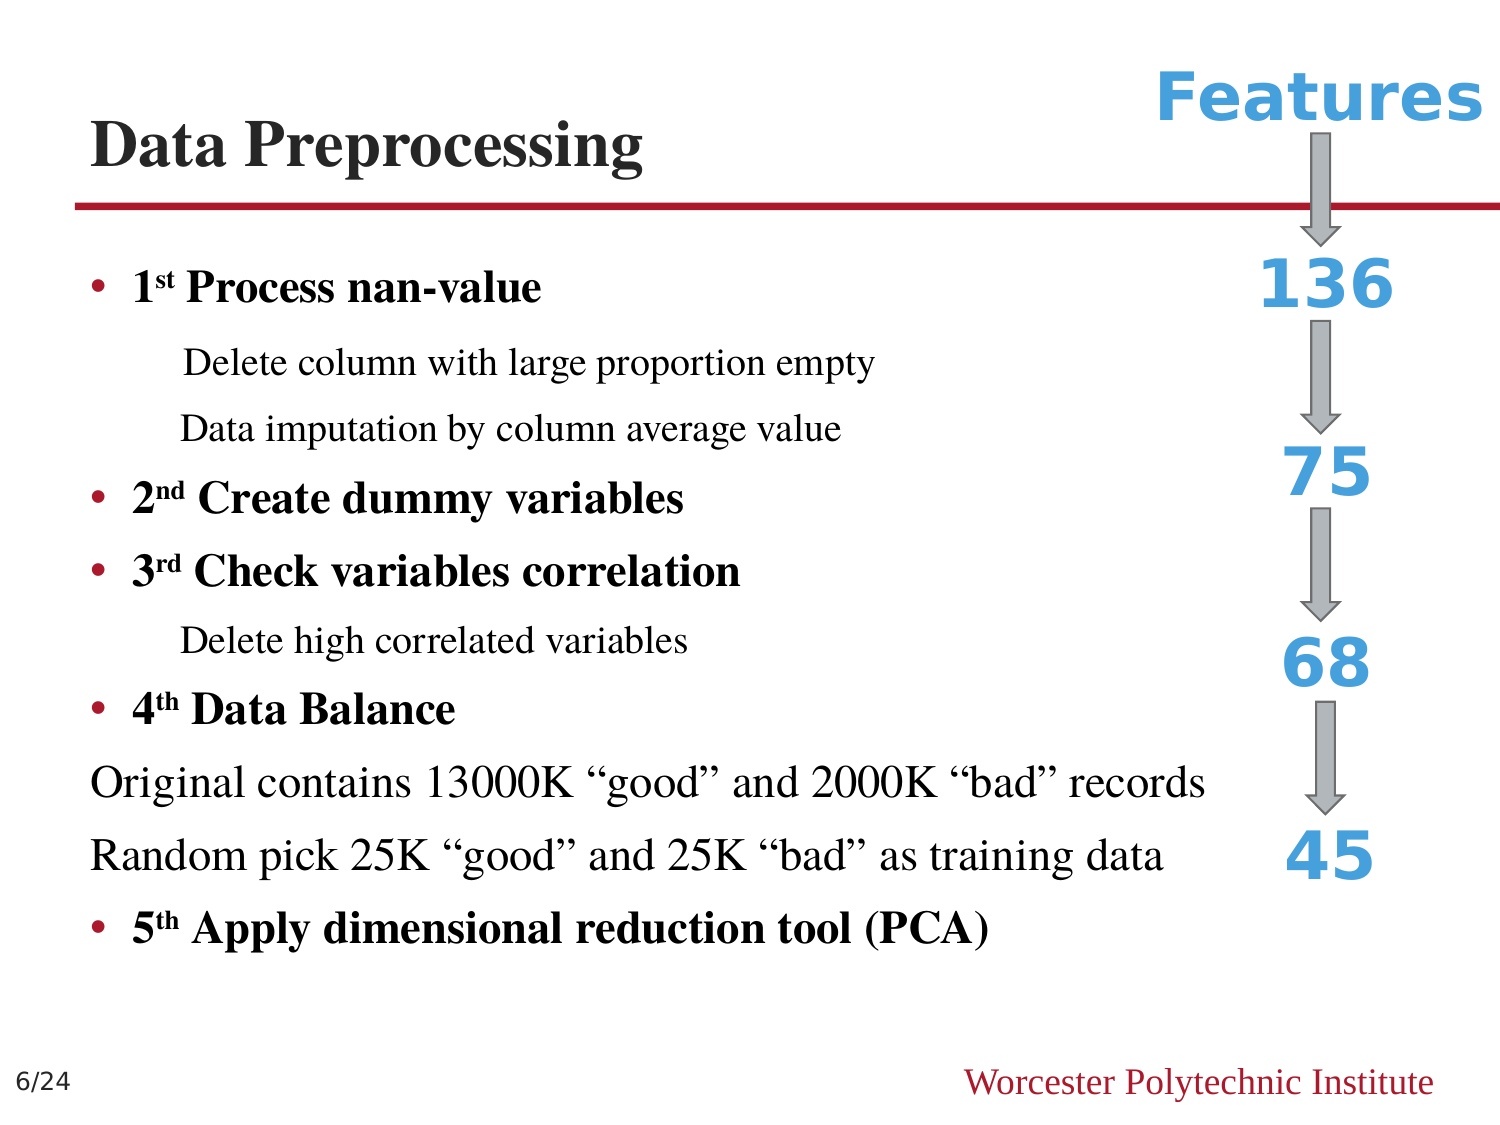

Features
# Data Preprocessing

136
1st Process nan-value
        Delete column with large proportion empty
         Data imputation by column average value
2nd Create dummy variables
3rd Check variables correlation
         Delete high correlated variables
4th Data Balance
Original contains 13000K “good” and 2000K “bad” records
Random pick 25K “good” and 25K “bad” as training data
5th Apply dimensional reduction tool (PCA)

75

68

45
6/24